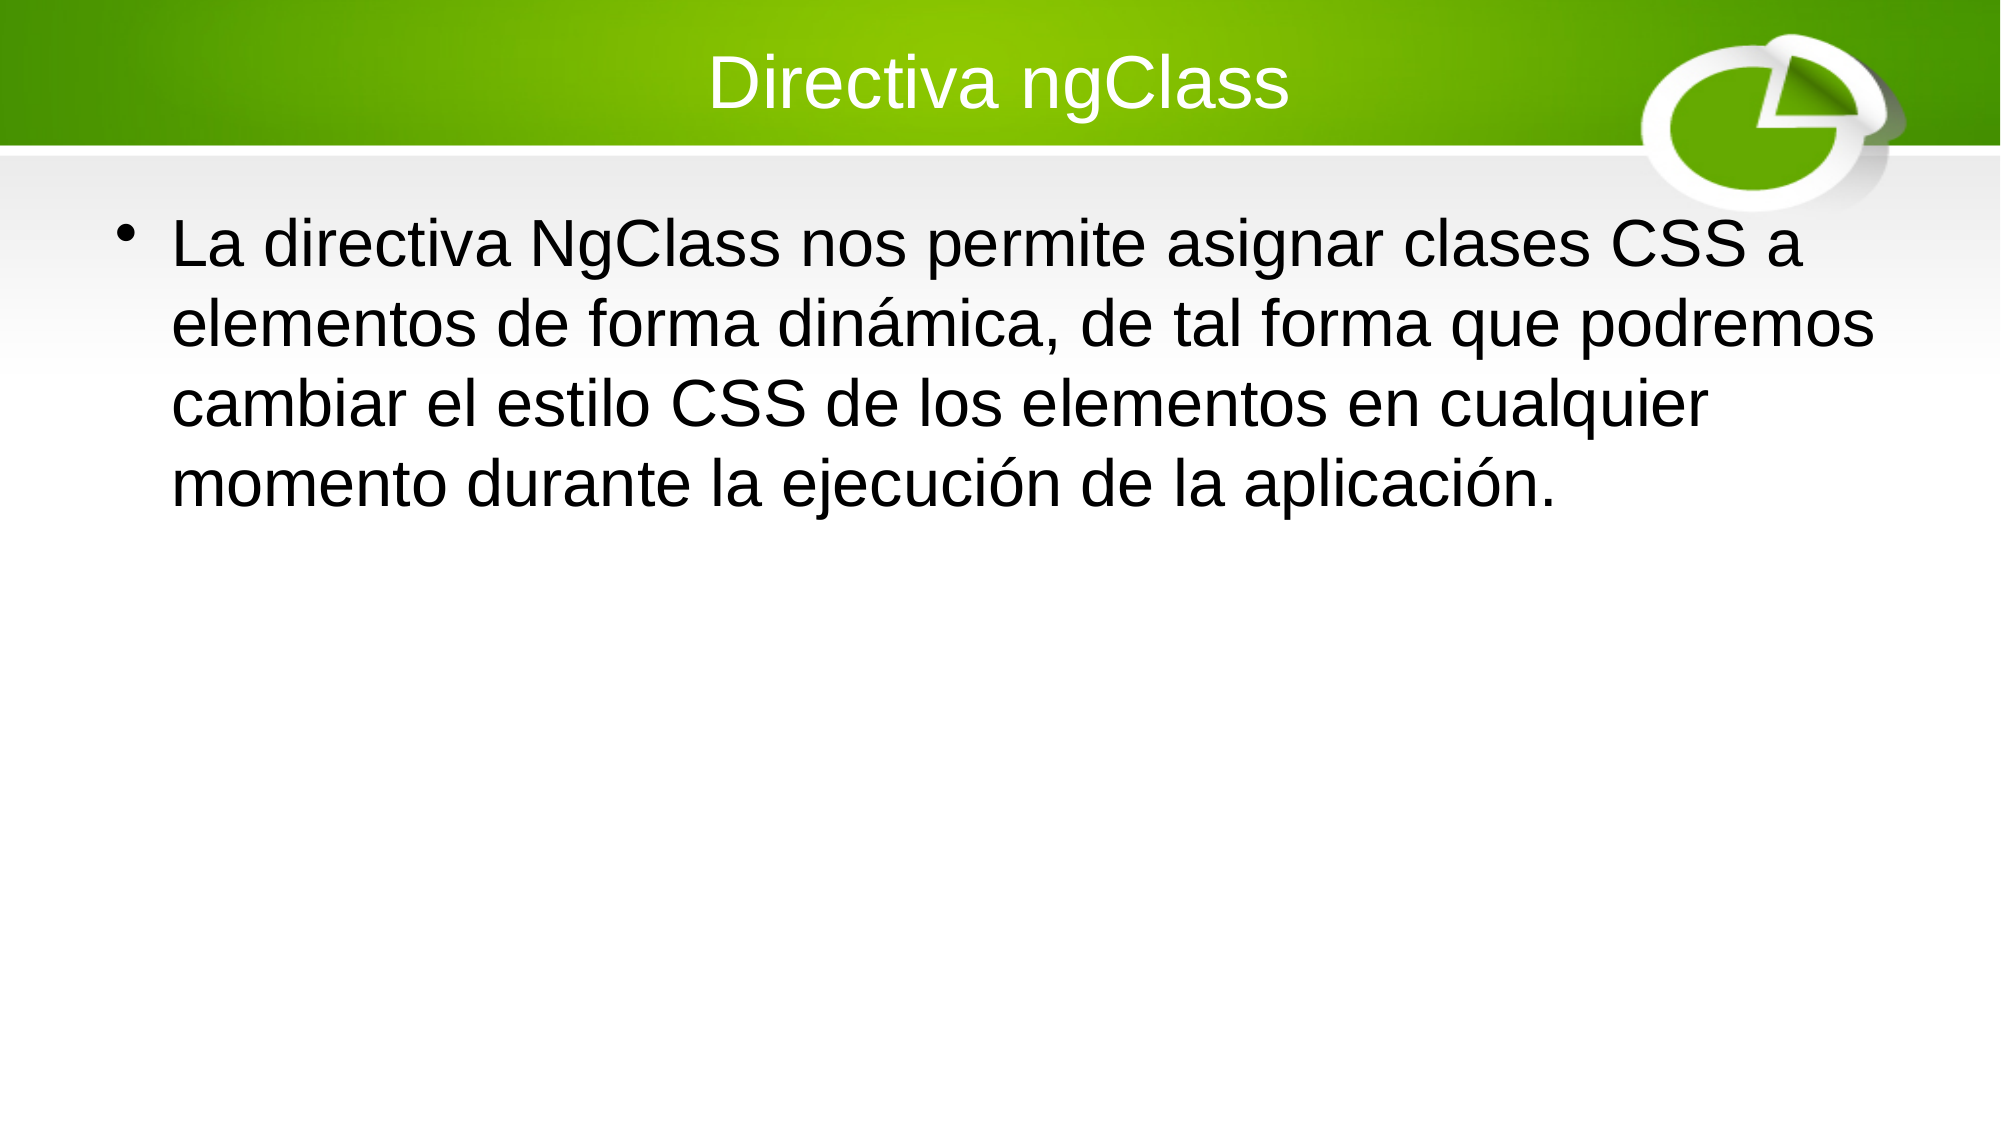

# Directiva ngClass
La directiva NgClass nos permite asignar clases CSS a elementos de forma dinámica, de tal forma que podremos cambiar el estilo CSS de los elementos en cualquier momento durante la ejecución de la aplicación.